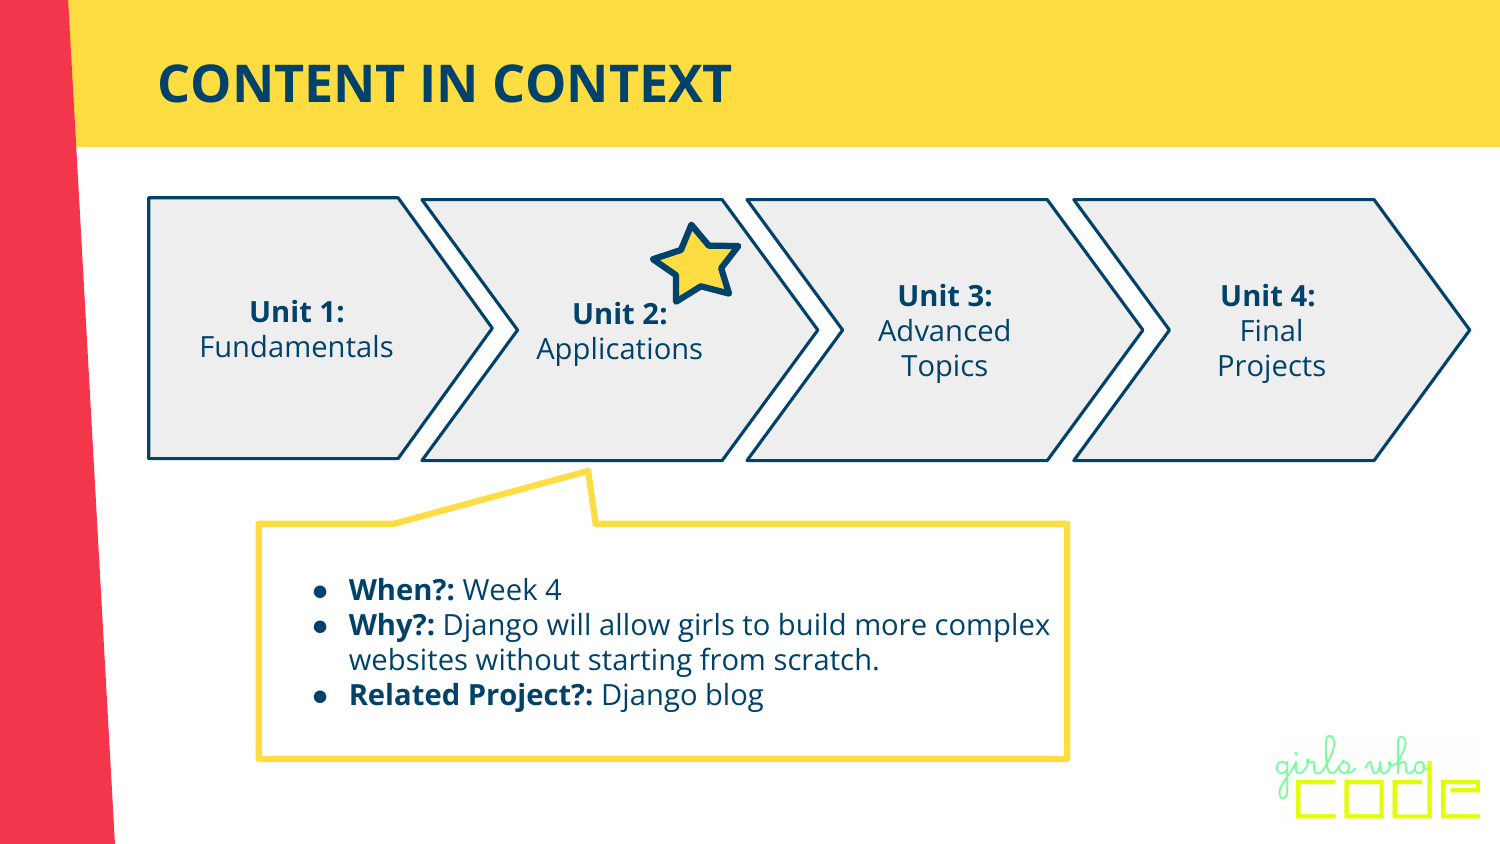

# CONTENT IN CONTEXT
Unit 1: Fundamentals
Unit 2: Applications
Unit 3: Advanced Topics
Unit 4:
Final Projects

When?: Week 4
Why?: Django will allow girls to build more complex websites without starting from scratch.
Related Project?: Django blog